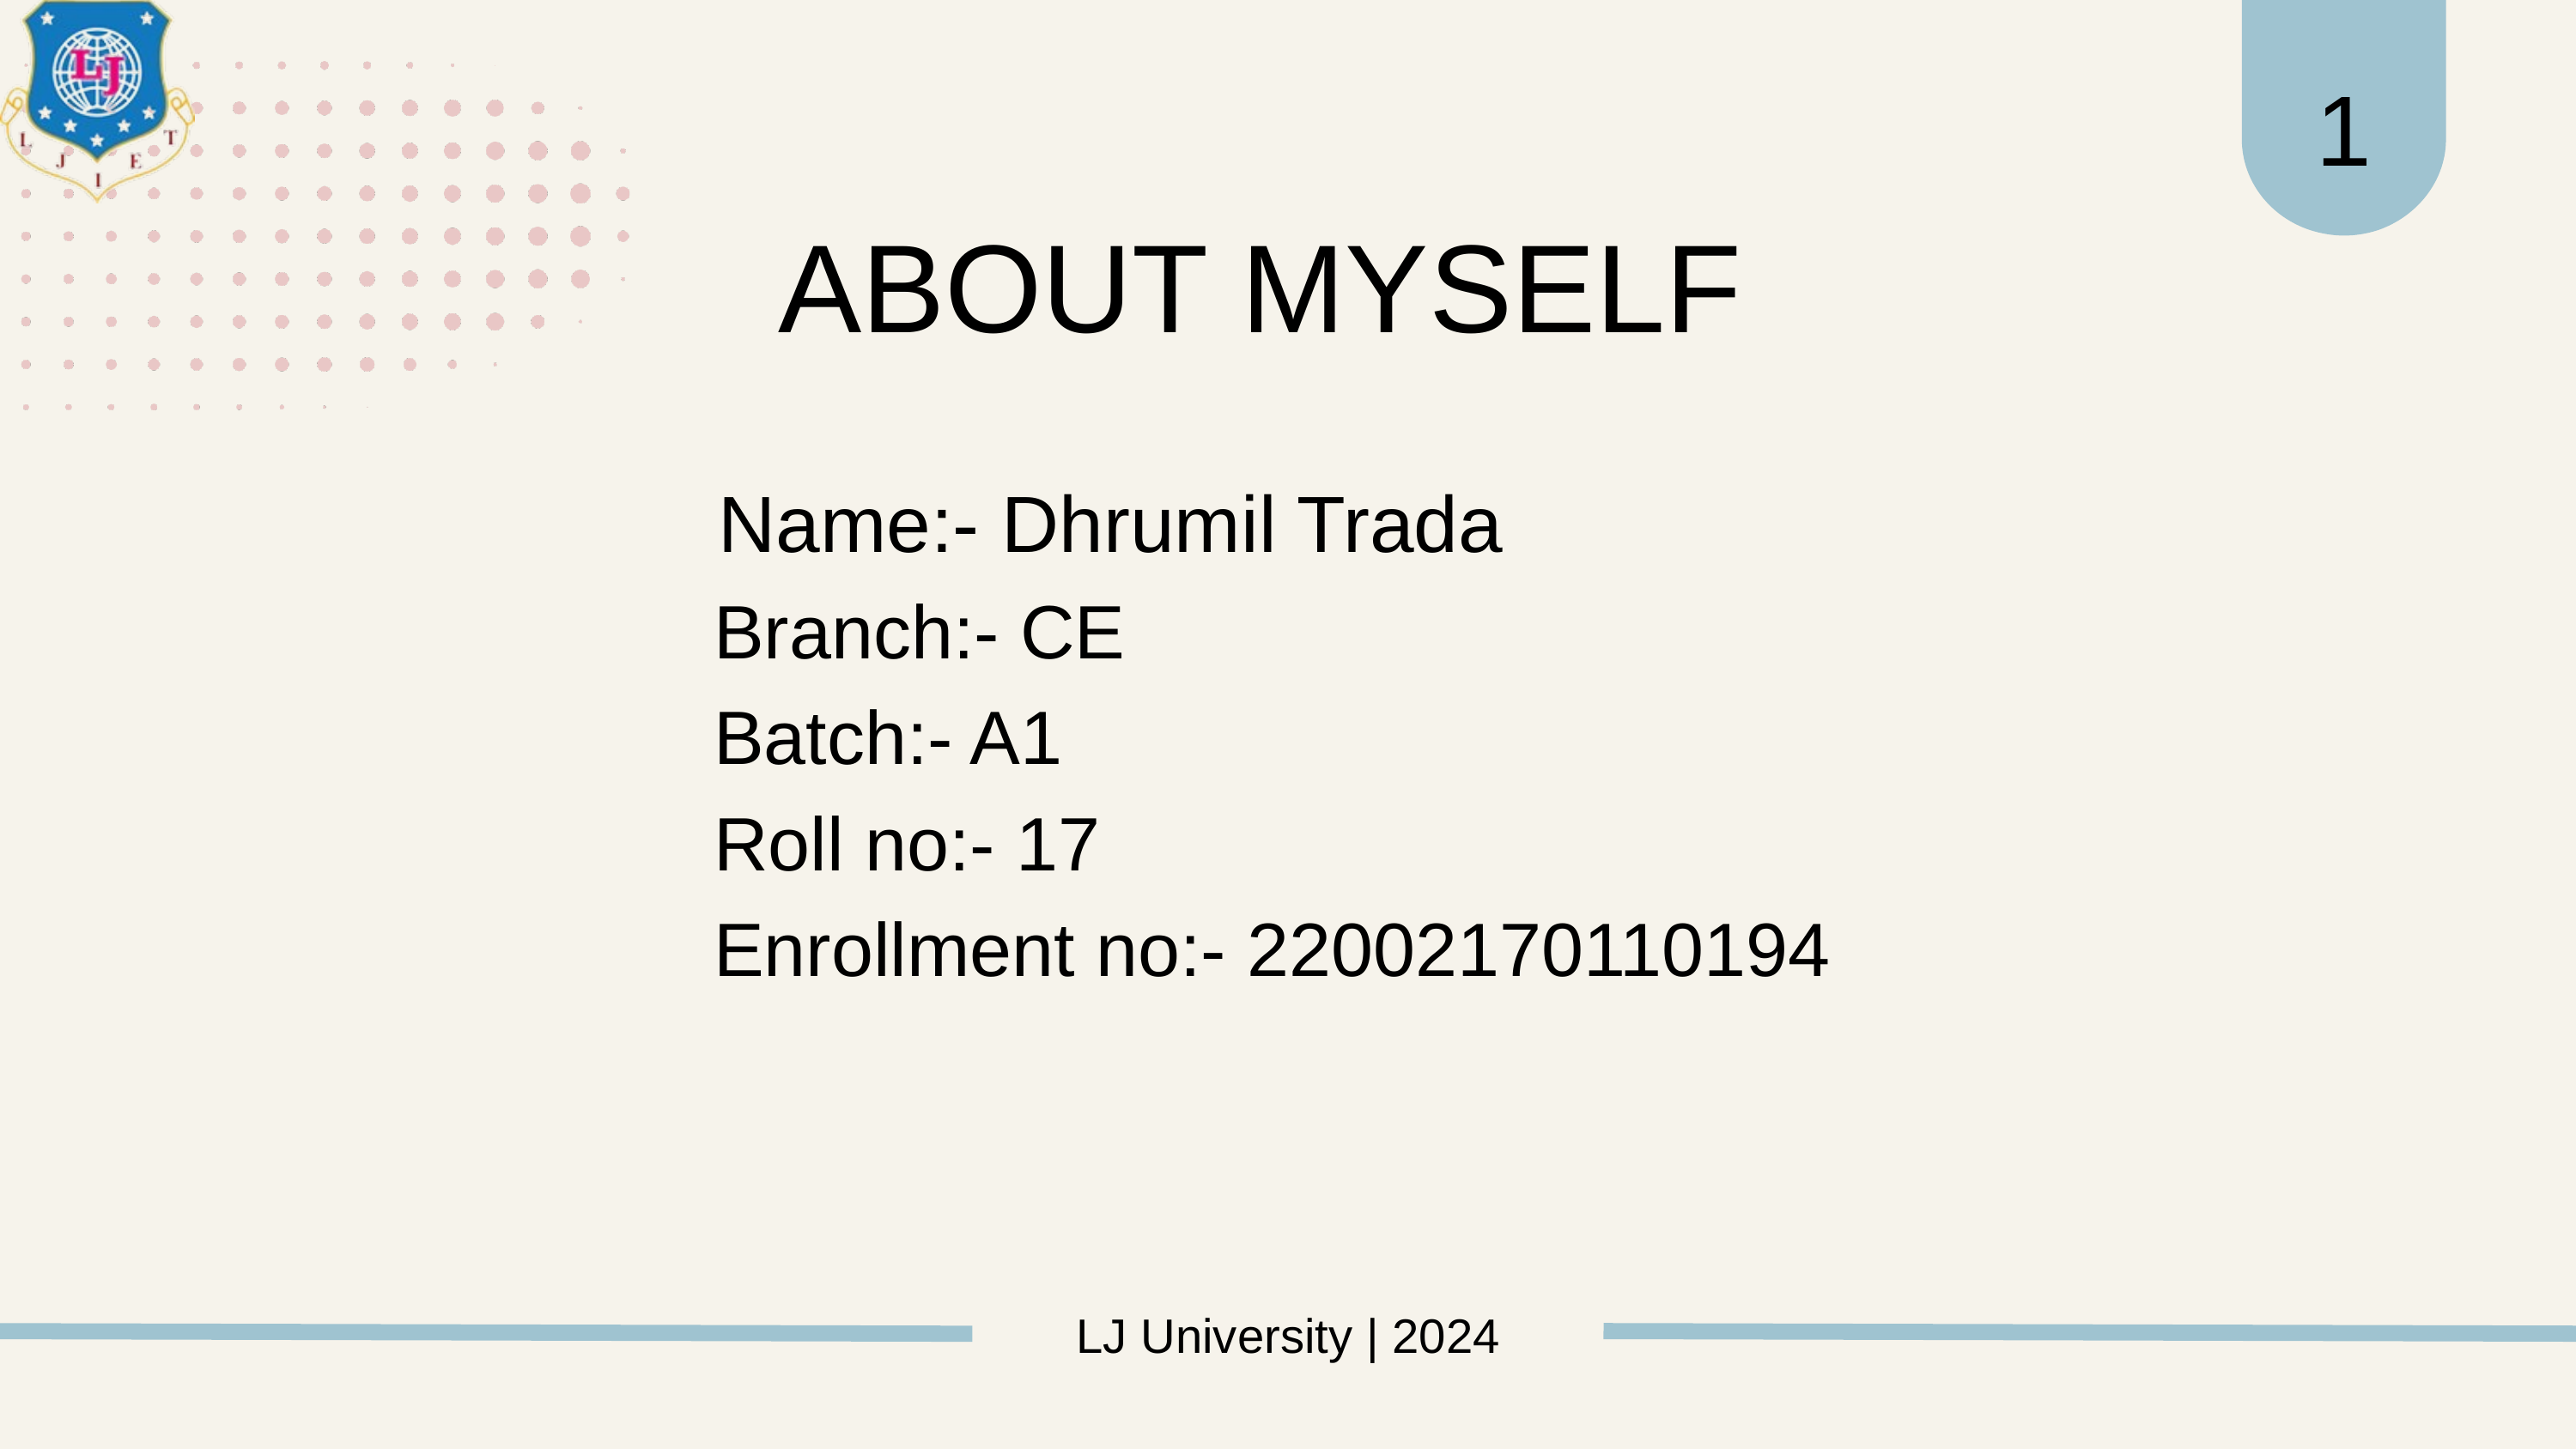

1

ABOUT MYSELF
    Name:- Dhrumil Trada
    Branch:- CE
    Batch:- A1
    Roll no:- 17
    Enrollment no:- 22002170110194
LJ University | 2024